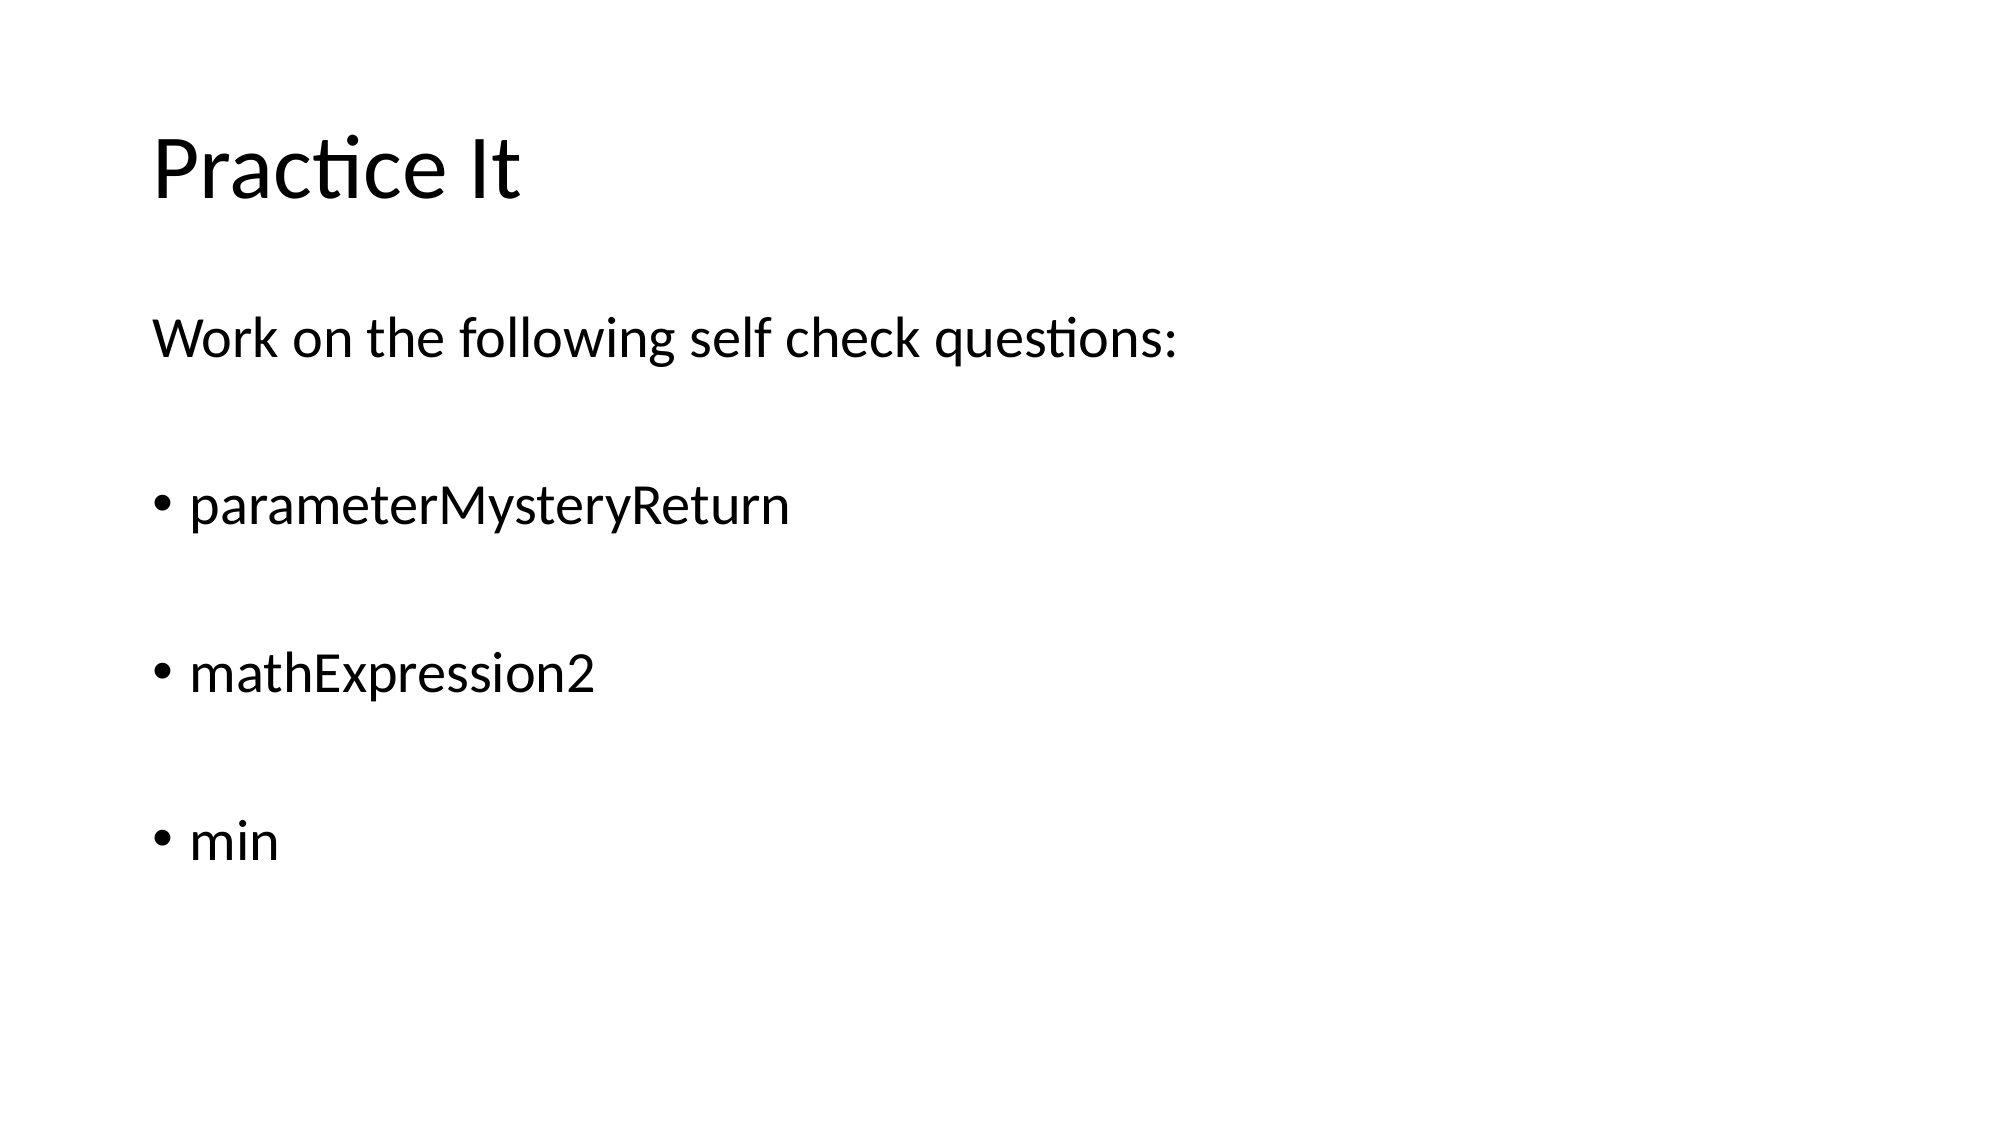

# Practice It
Work on the following self check questions:

parameterMysteryReturn

mathExpression2

min